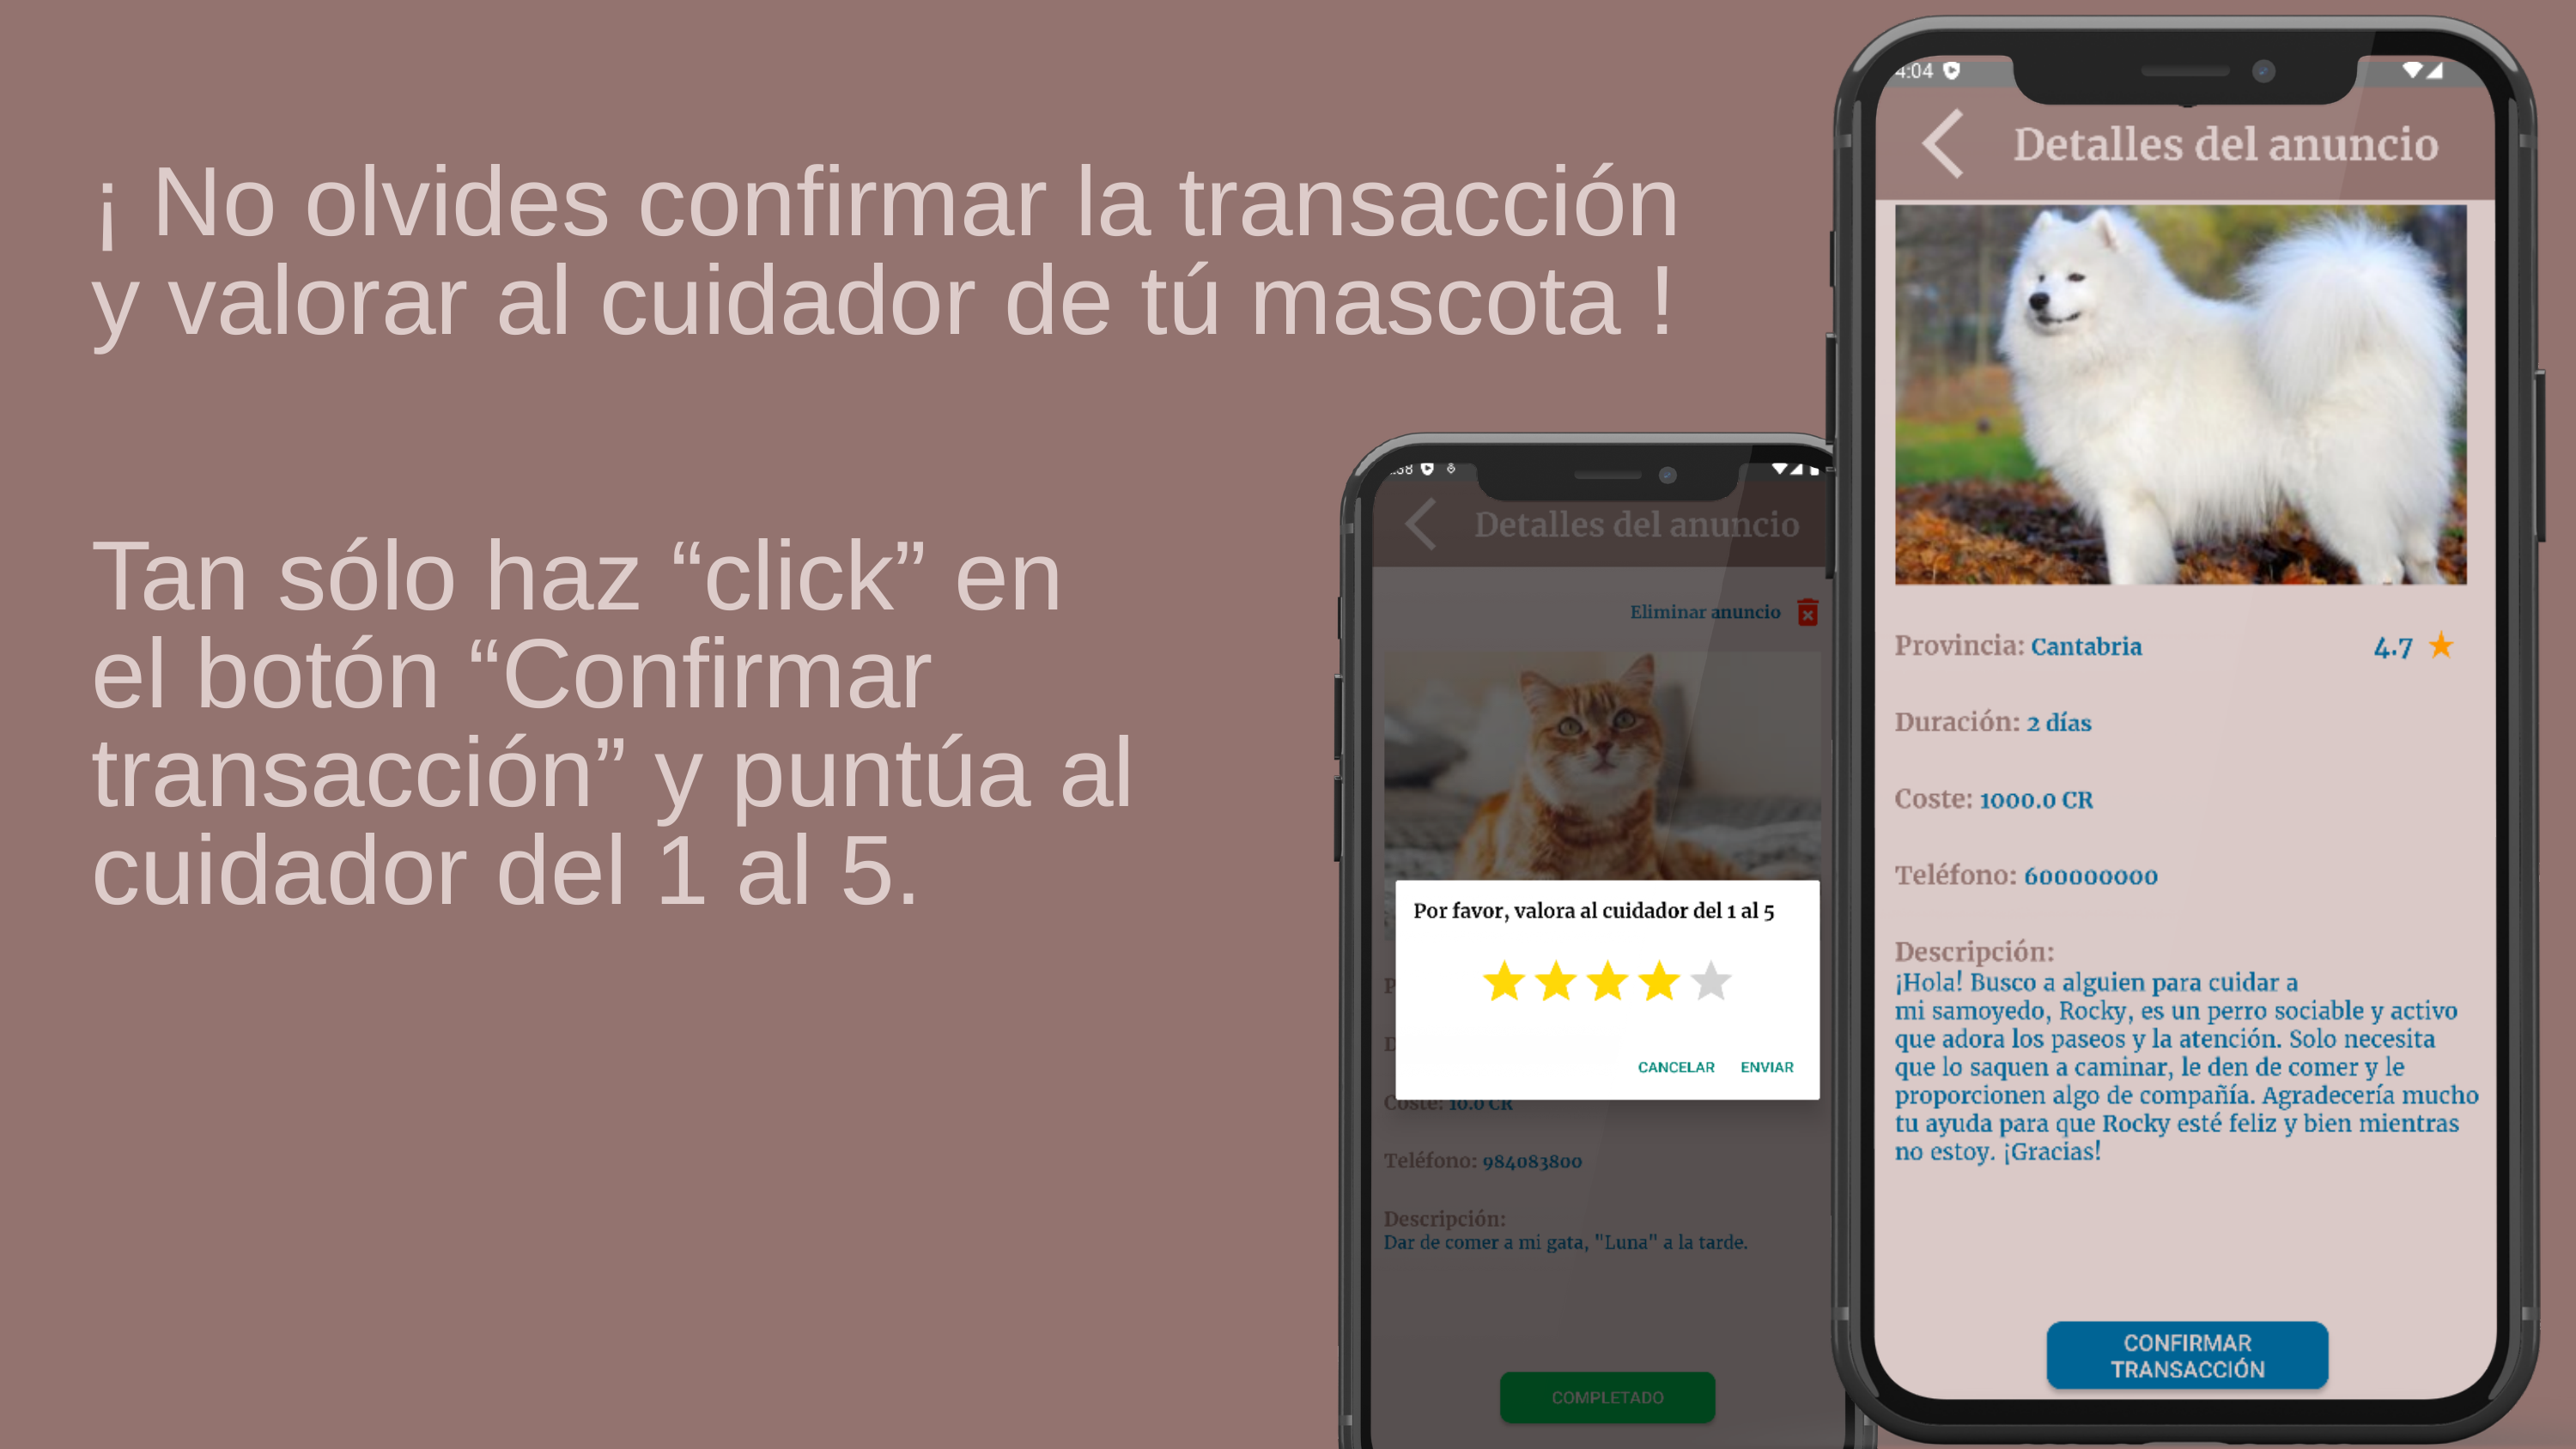

¡ No olvides confirmar la transacción y valorar al cuidador de tú mascota !

Tan sólo haz “click” en el botón “Confirmar transacción” y puntúa al cuidador del 1 al 5.